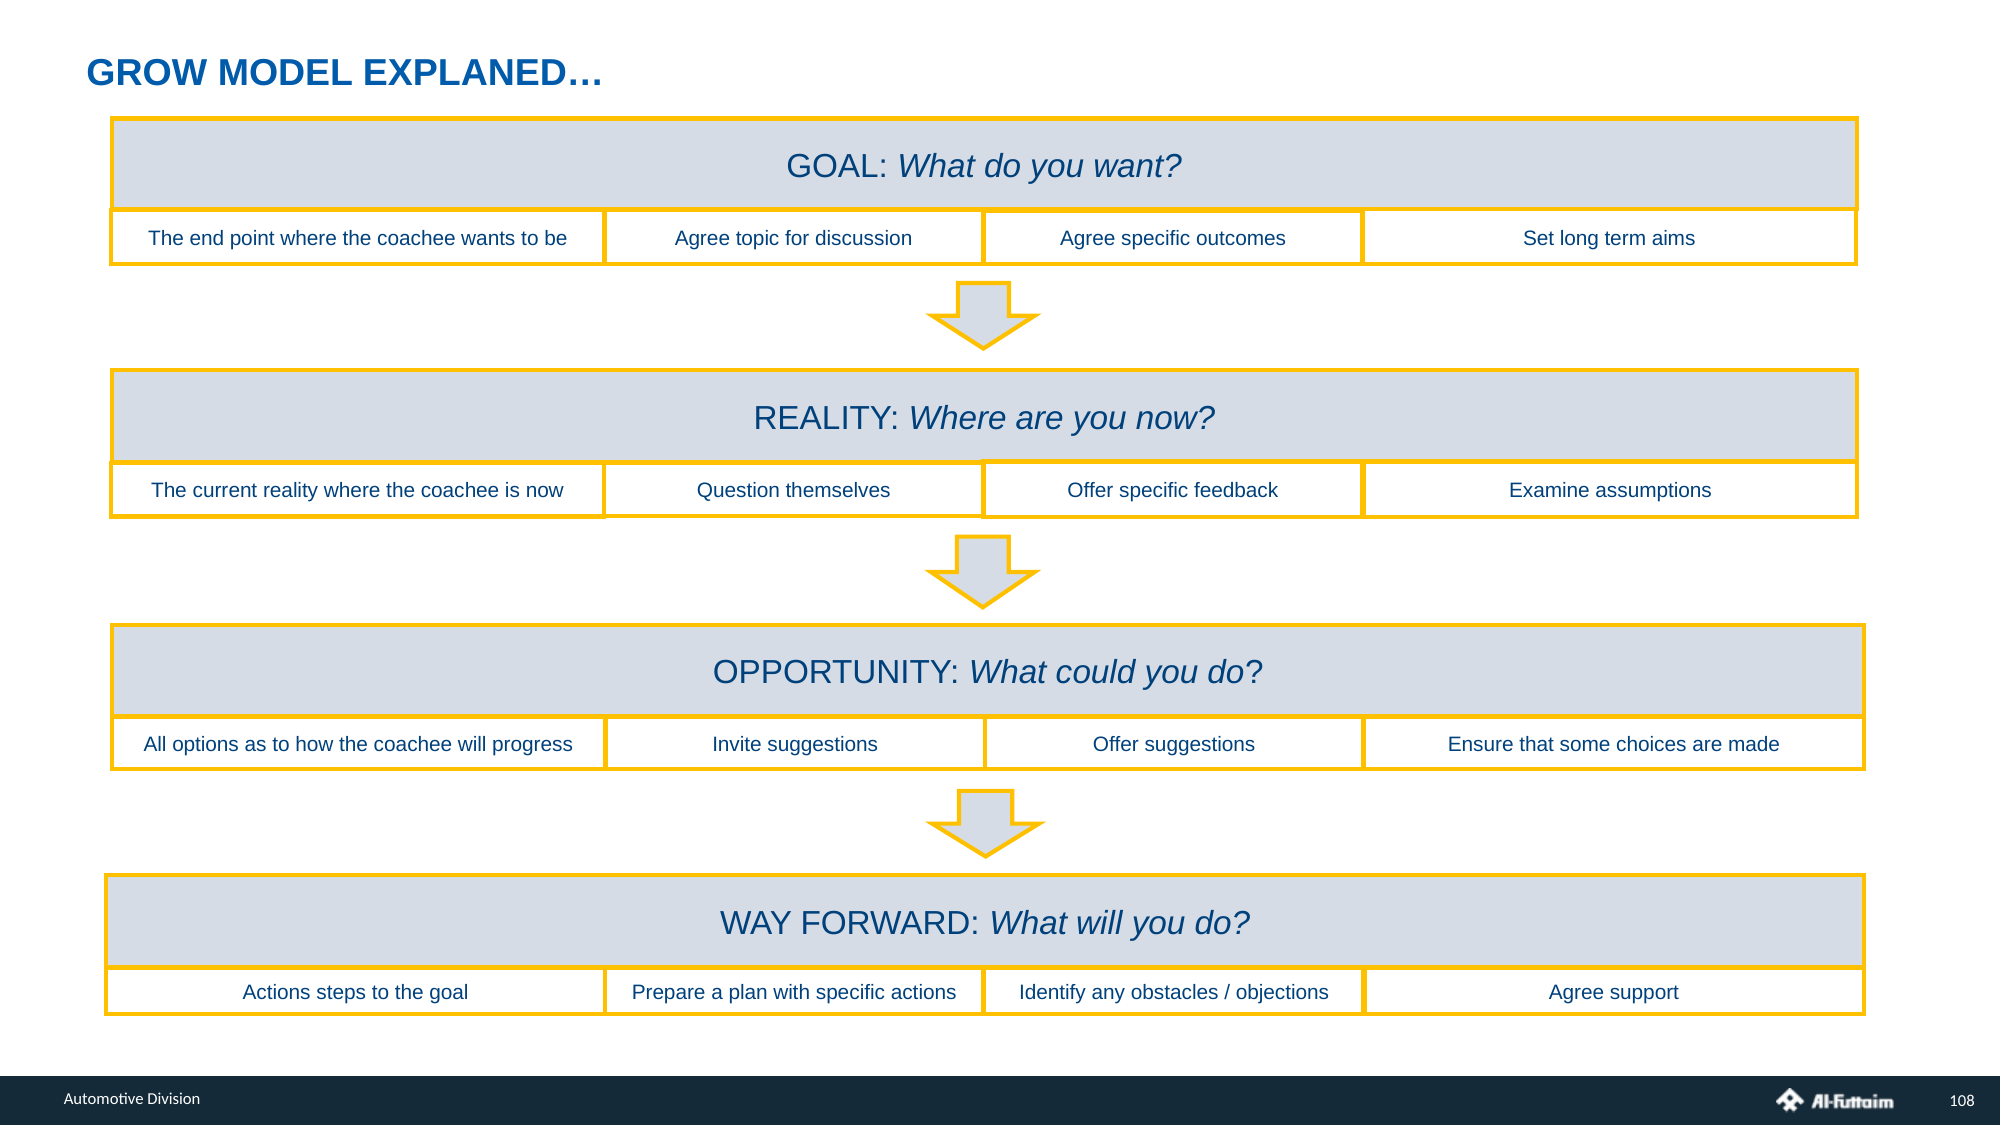

GROW MODEL EXPLANED…
GOAL: What do you want?
Set long term aims
The end point where the coachee wants to be
Agree topic for discussion
Agree specific outcomes

REALITY: Where are you now?
Offer specific feedback
Examine assumptions
Question themselves
The current reality where the coachee is now

OPPORTUNITY: What could you do?
Invite suggestions
Offer suggestions
Ensure that some choices are made
All options as to how the coachee will progress

WAY FORWARD: What will you do?
Actions steps to the goal
Prepare a plan with specific actions
Identify any obstacles / objections
Agree support